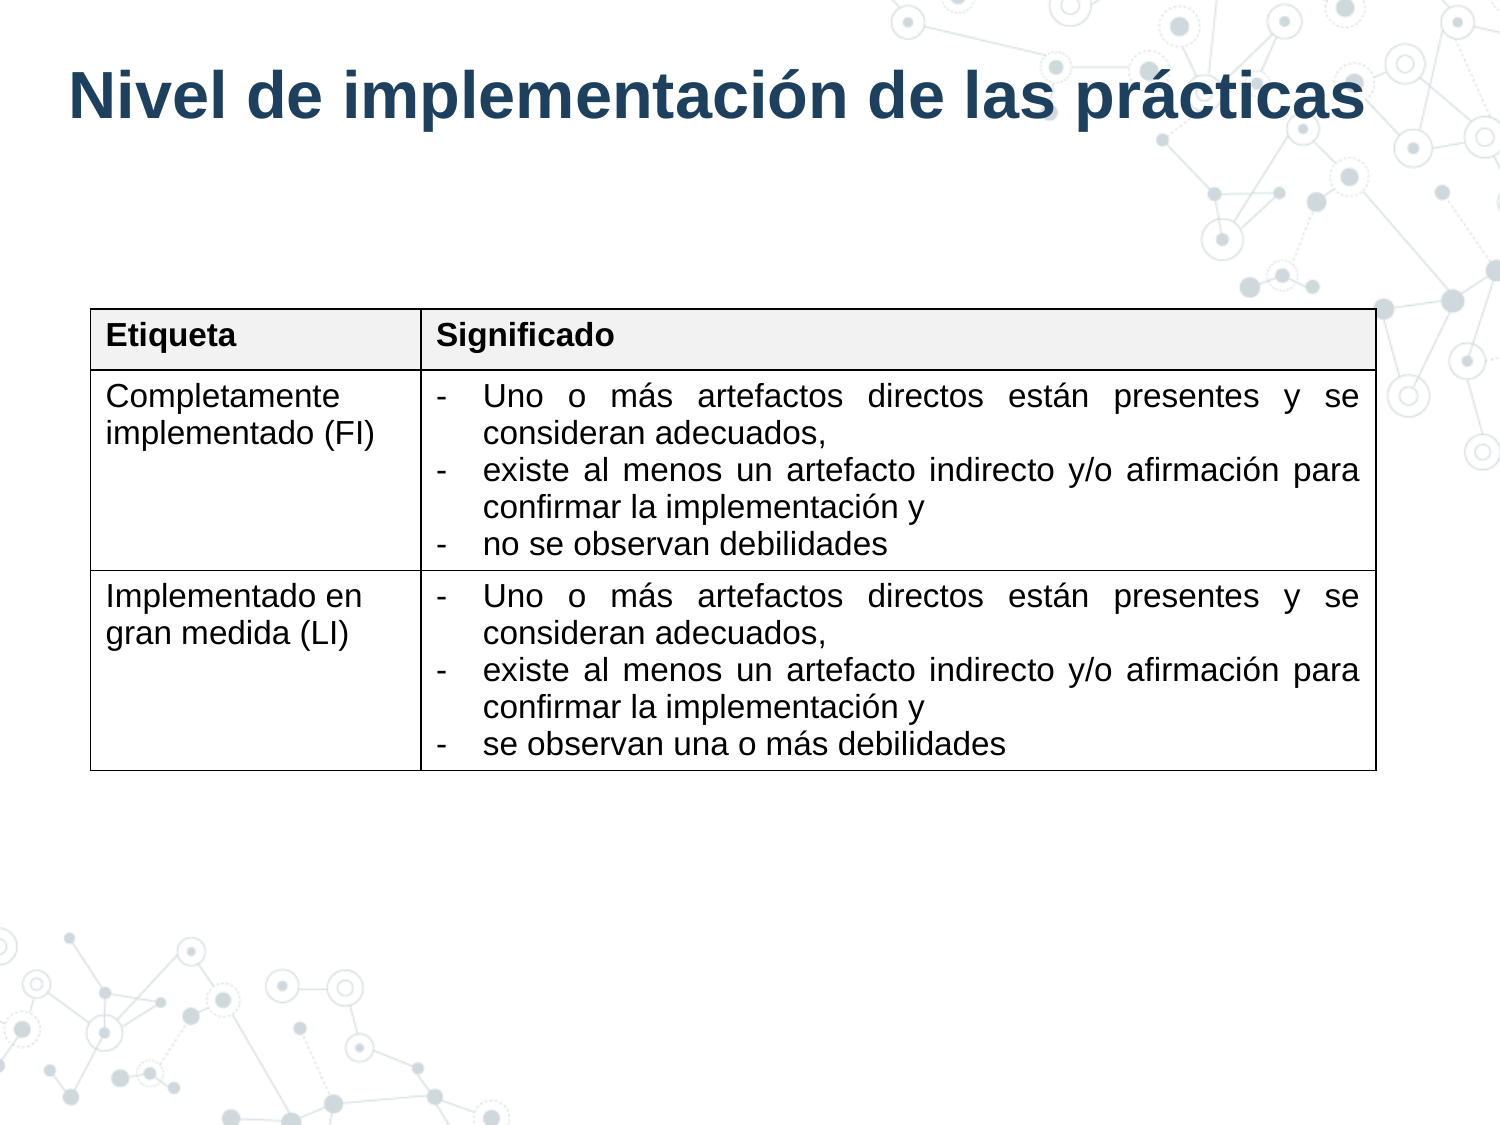

# Nivel de implementación de las prácticas
| Etiqueta | Significado |
| --- | --- |
| Completamente implementado (FI) | Uno o más artefactos directos están presentes y se consideran adecuados, existe al menos un artefacto indirecto y/o afirmación para confirmar la implementación y no se observan debilidades |
| Implementado en gran medida (LI) | Uno o más artefactos directos están presentes y se consideran adecuados, existe al menos un artefacto indirecto y/o afirmación para confirmar la implementación y se observan una o más debilidades |